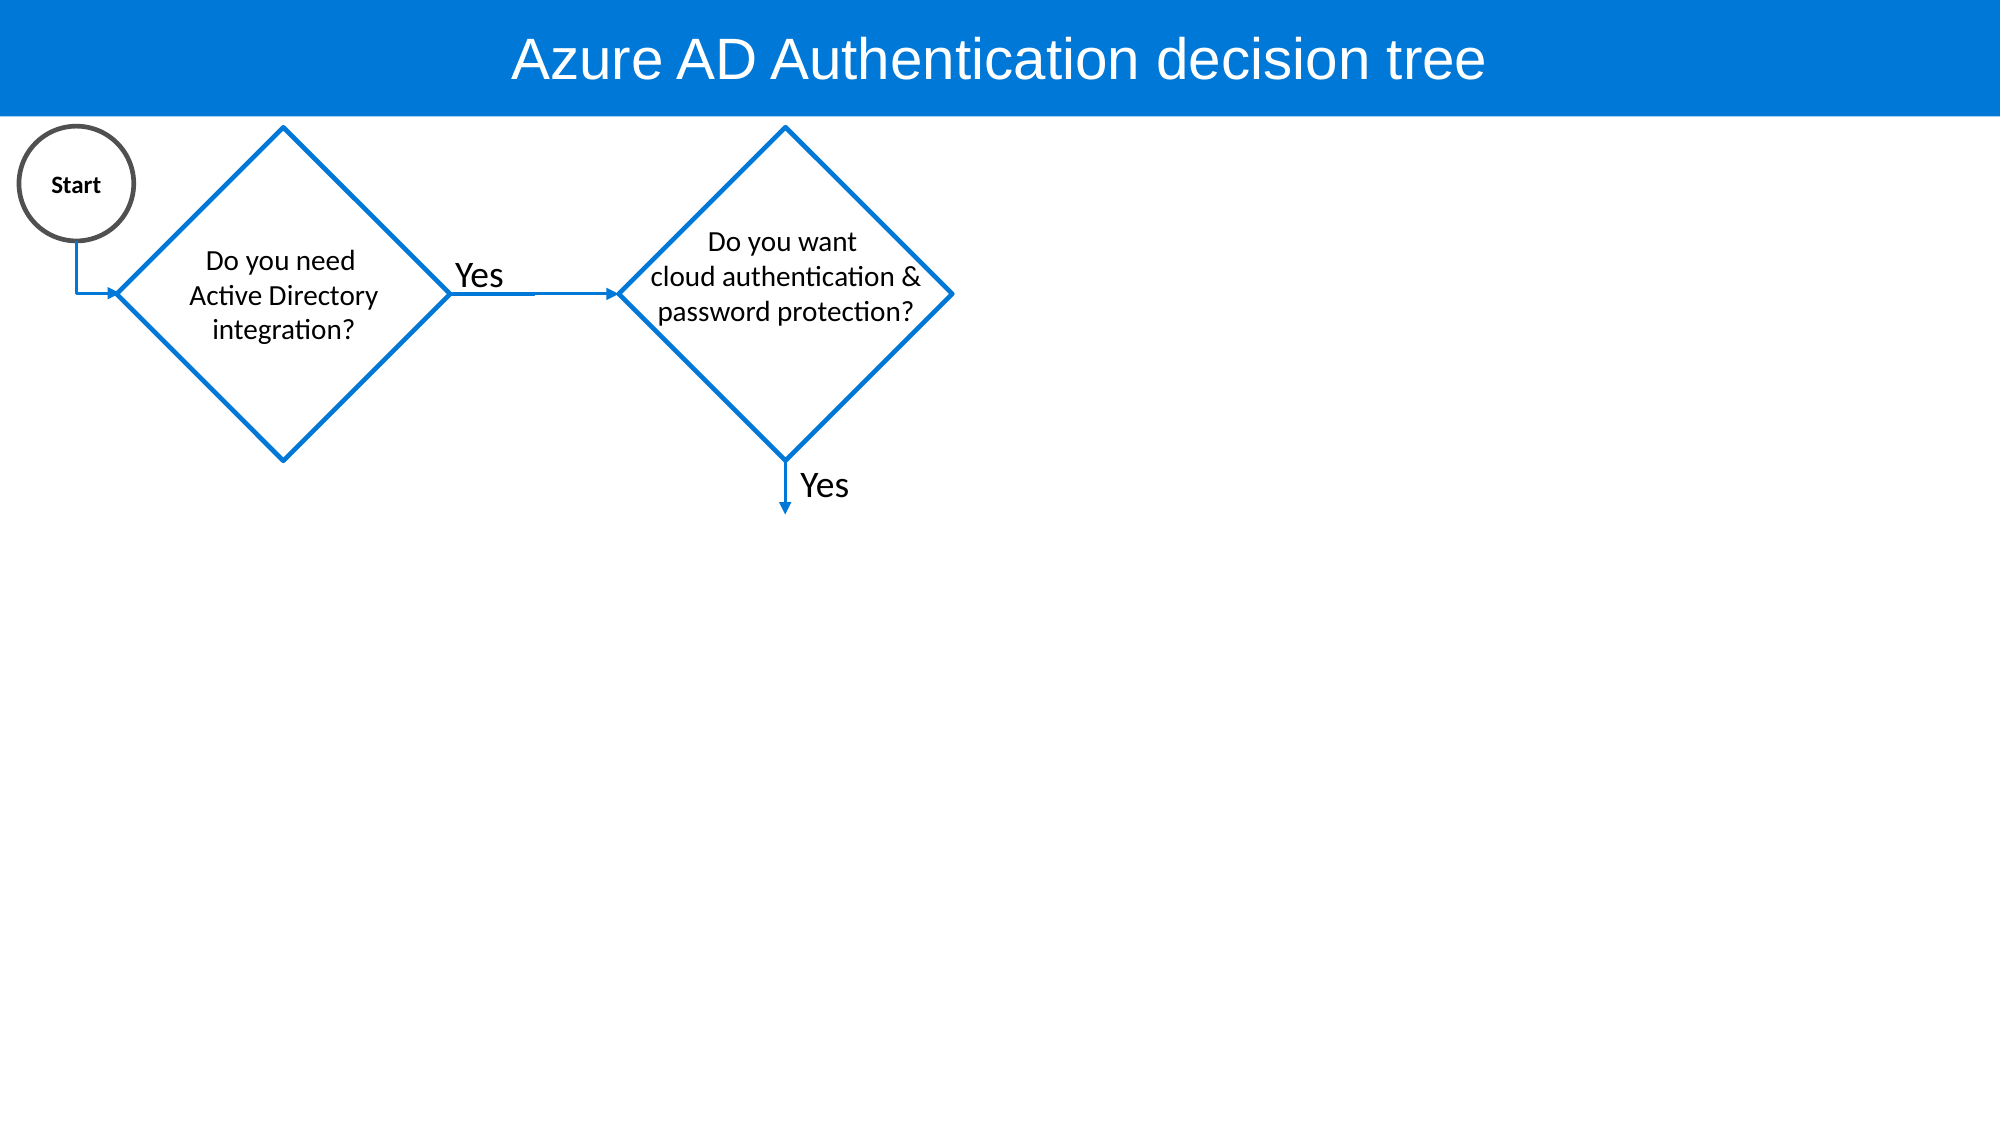

Azure AD Authentication decision tree
Start

Do you want
cloud authentication & password protection?

Do you need
Active Directory integration?
Yes
Yes